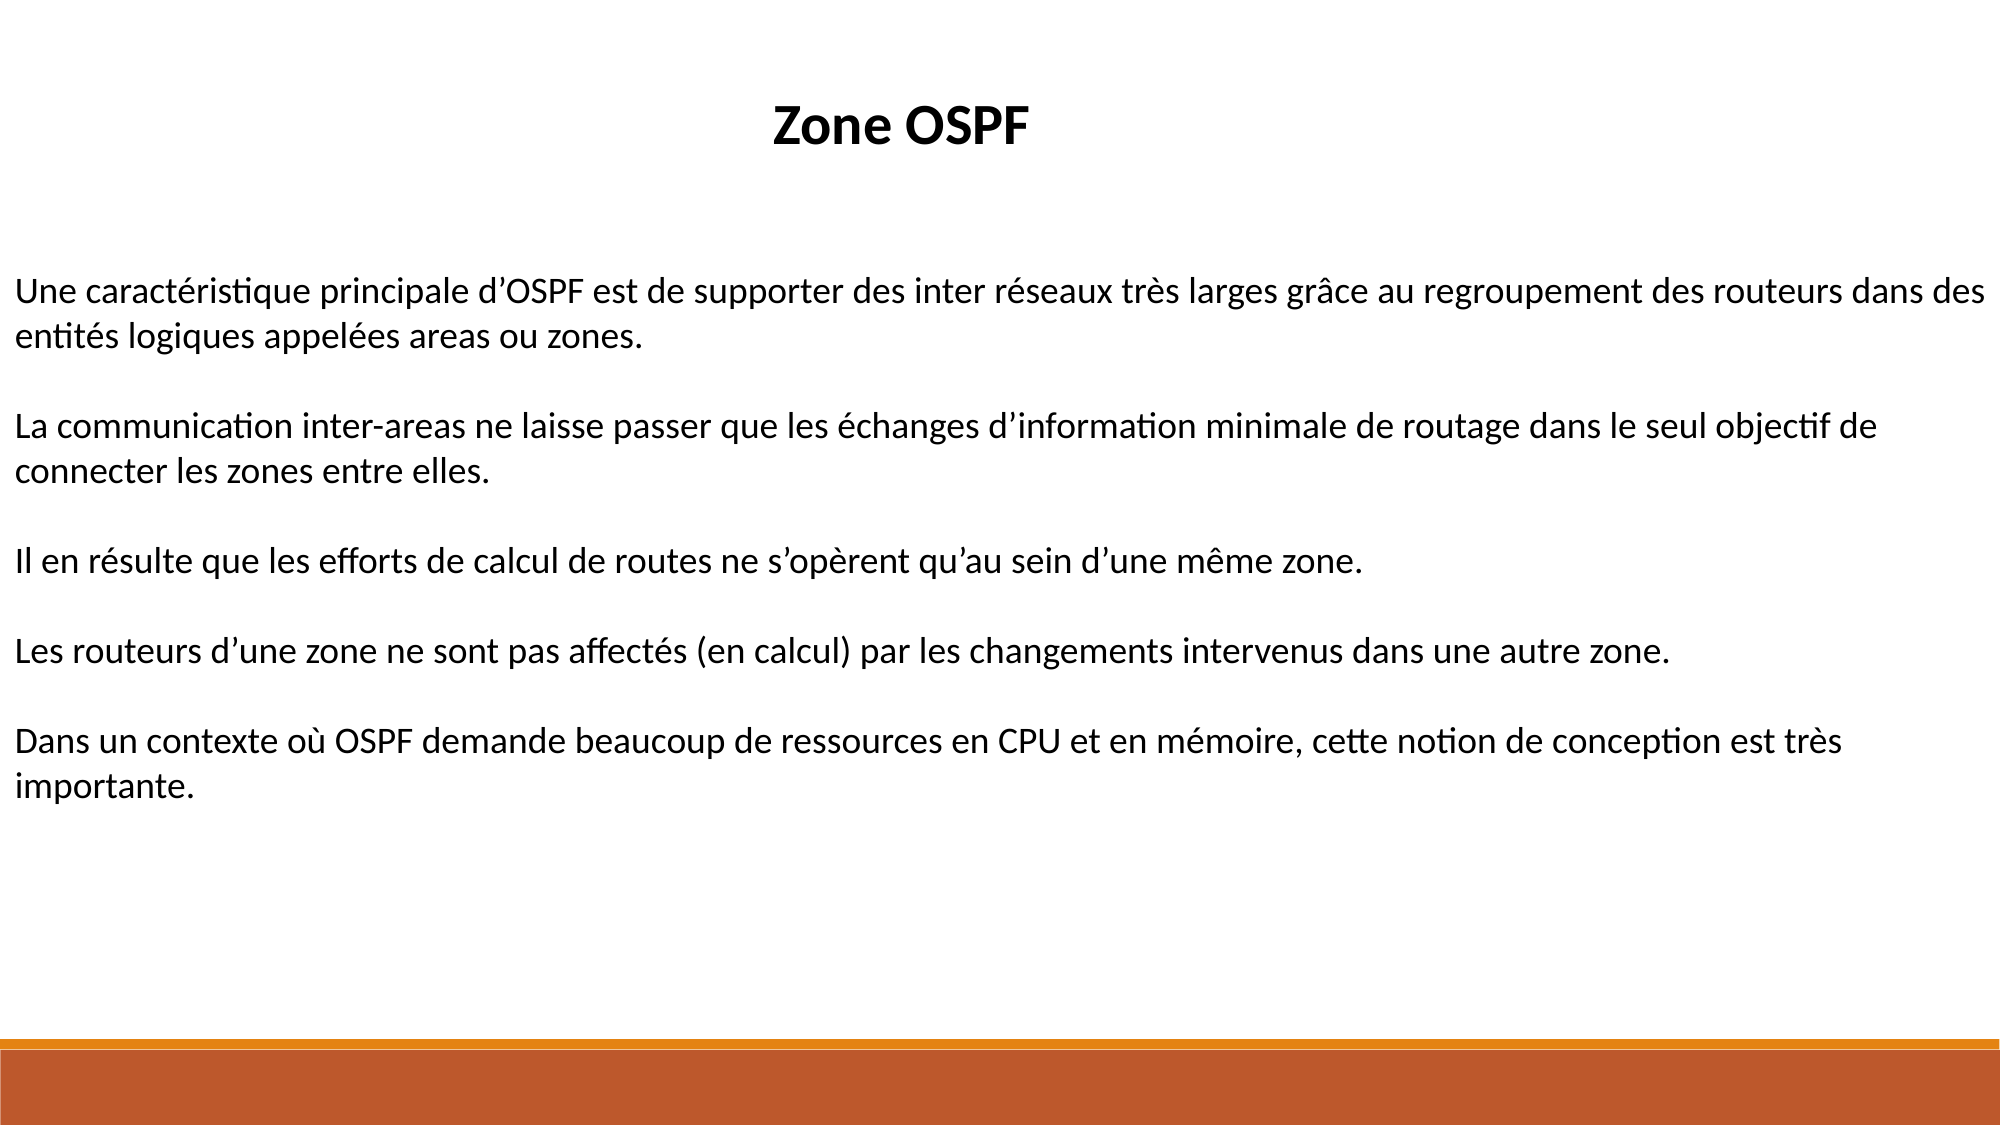

Zone OSPF
Une caractéristique principale d’OSPF est de supporter des inter réseaux très larges grâce au regroupement des routeurs dans des entités logiques appelées areas ou zones.

La communication inter-areas ne laisse passer que les échanges d’information minimale de routage dans le seul objectif de connecter les zones entre elles.

Il en résulte que les efforts de calcul de routes ne s’opèrent qu’au sein d’une même zone.

Les routeurs d’une zone ne sont pas affectés (en calcul) par les changements intervenus dans une autre zone.

Dans un contexte où OSPF demande beaucoup de ressources en CPU et en mémoire, cette notion de conception est très importante.